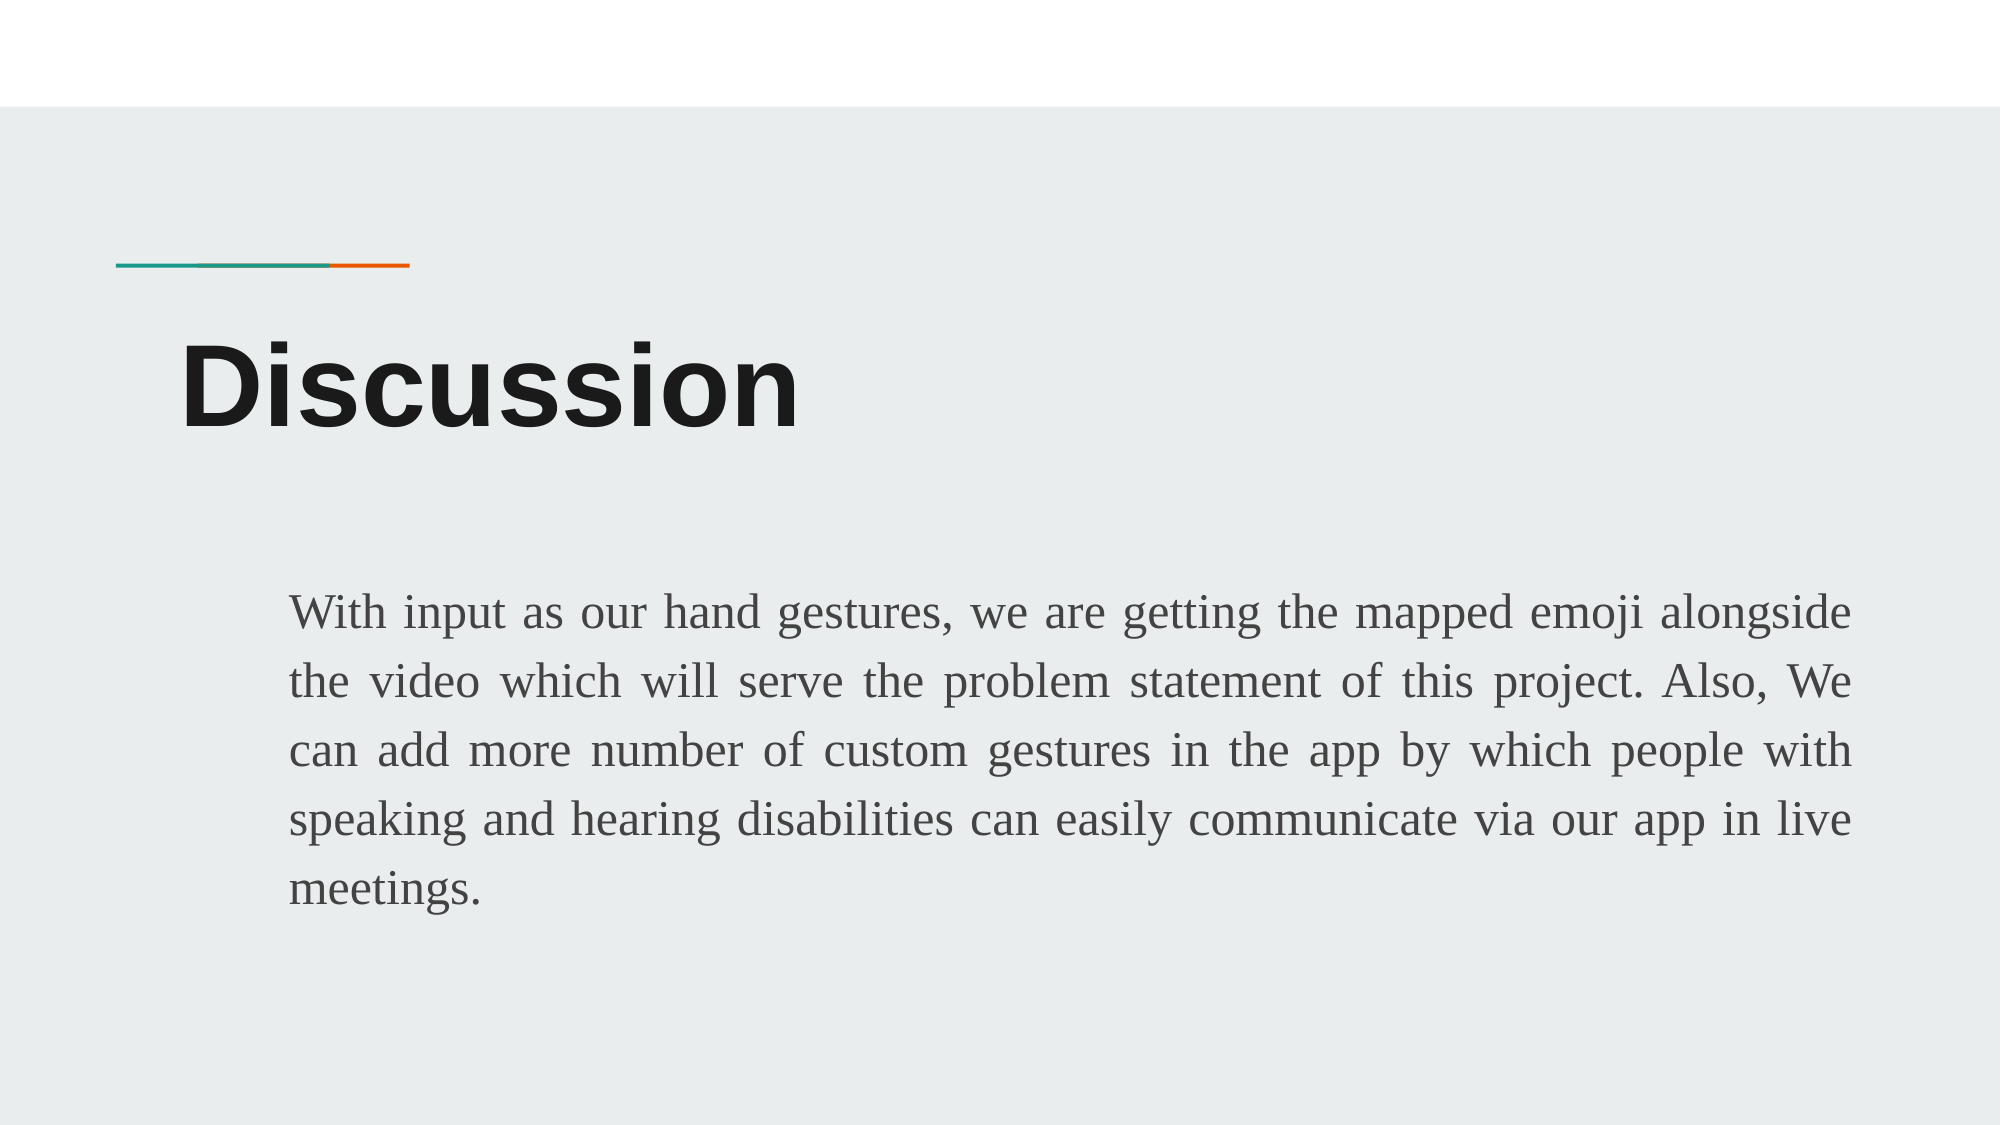

# Discussion
With input as our hand gestures, we are getting the mapped emoji alongside the video which will serve the problem statement of this project. Also, We can add more number of custom gestures in the app by which people with speaking and hearing disabilities can easily communicate via our app in live meetings.